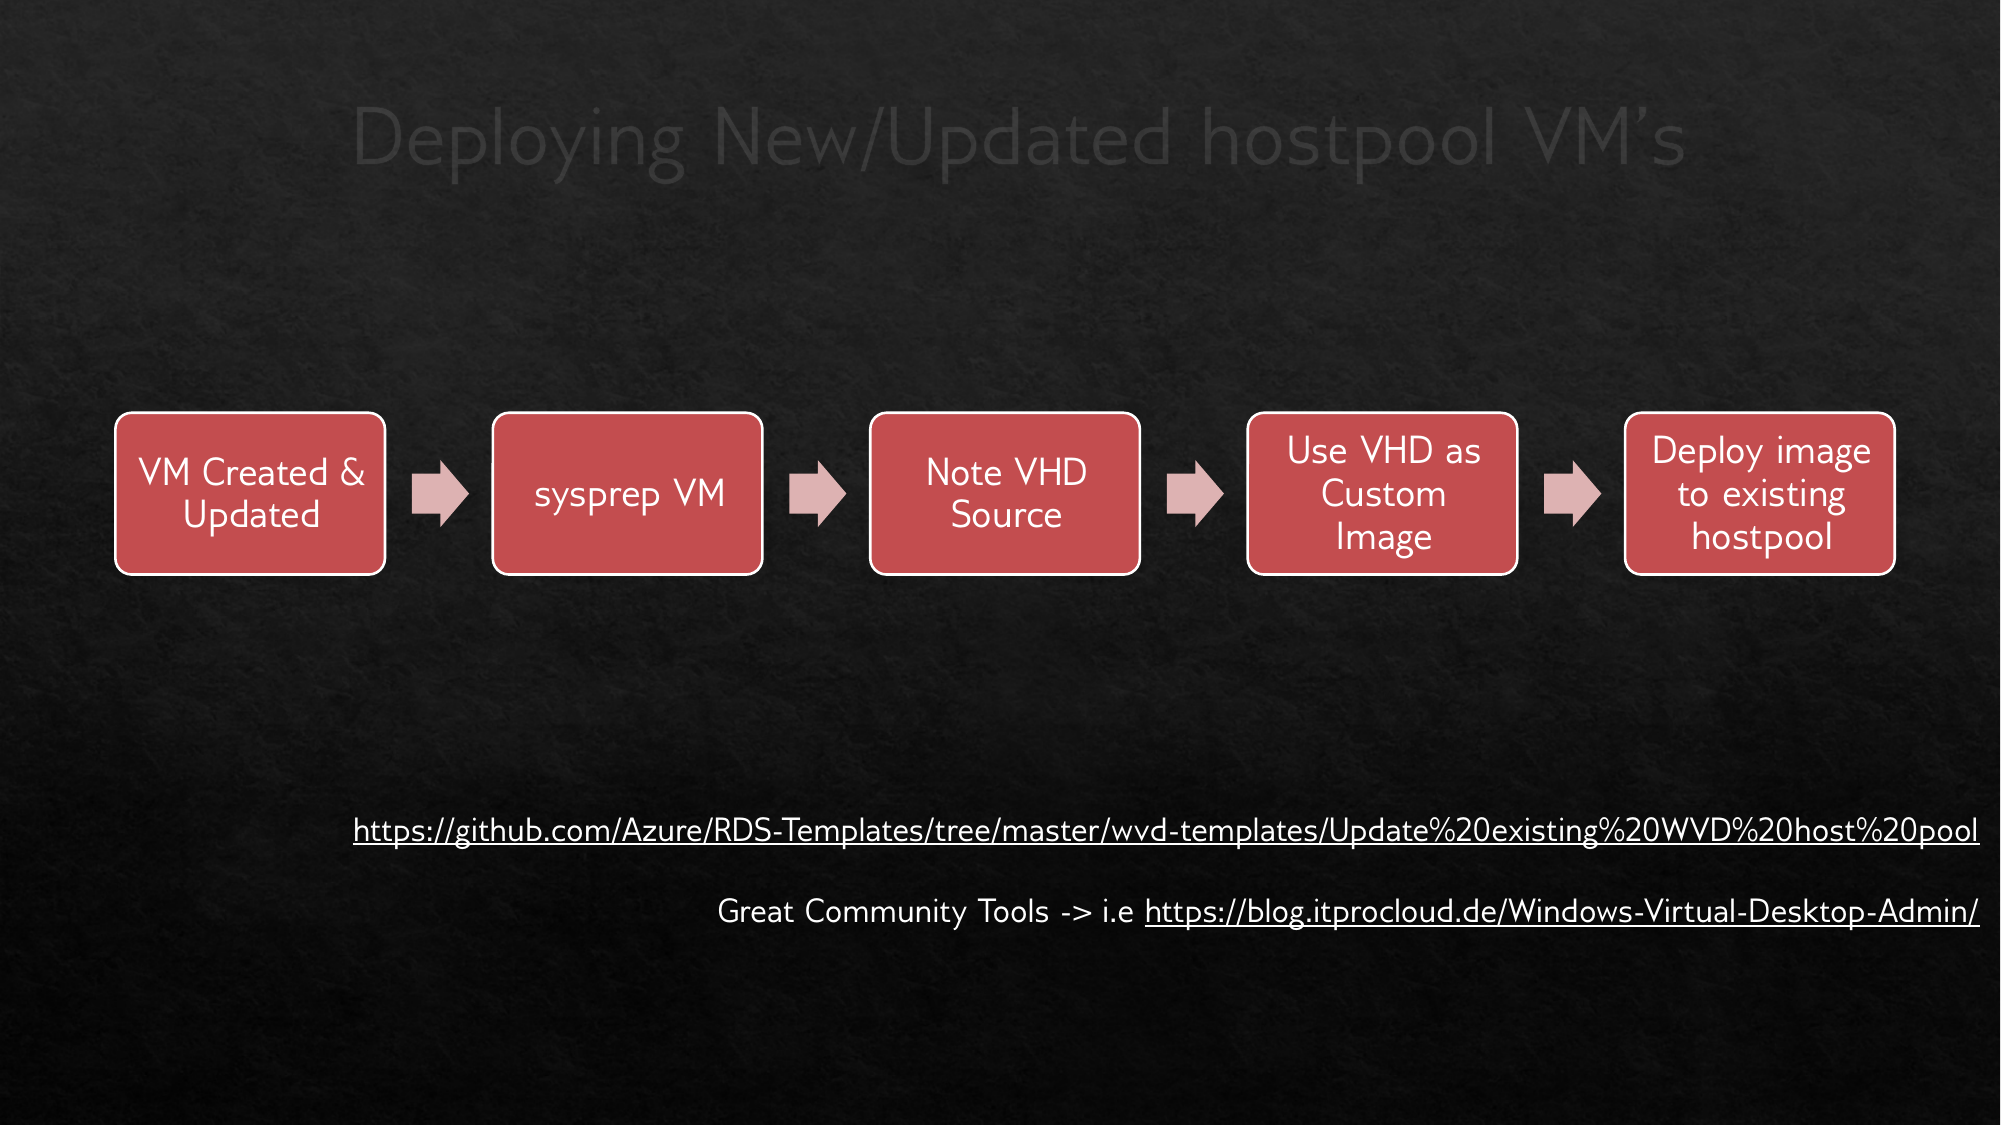

Deploying New/Updated hostpool VM’s
VM Created & Updated

sysprep VM

Note VHD Source

Use VHD as Custom Image

Deploy image to existing hostpool
https://github.com/Azure/RDS-Templates/tree/master/wvd-templates/Update%20existing%20WVD%20host%20pool

Great Community Tools -> i.e https://blog.itprocloud.de/Windows-Virtual-Desktop-Admin/